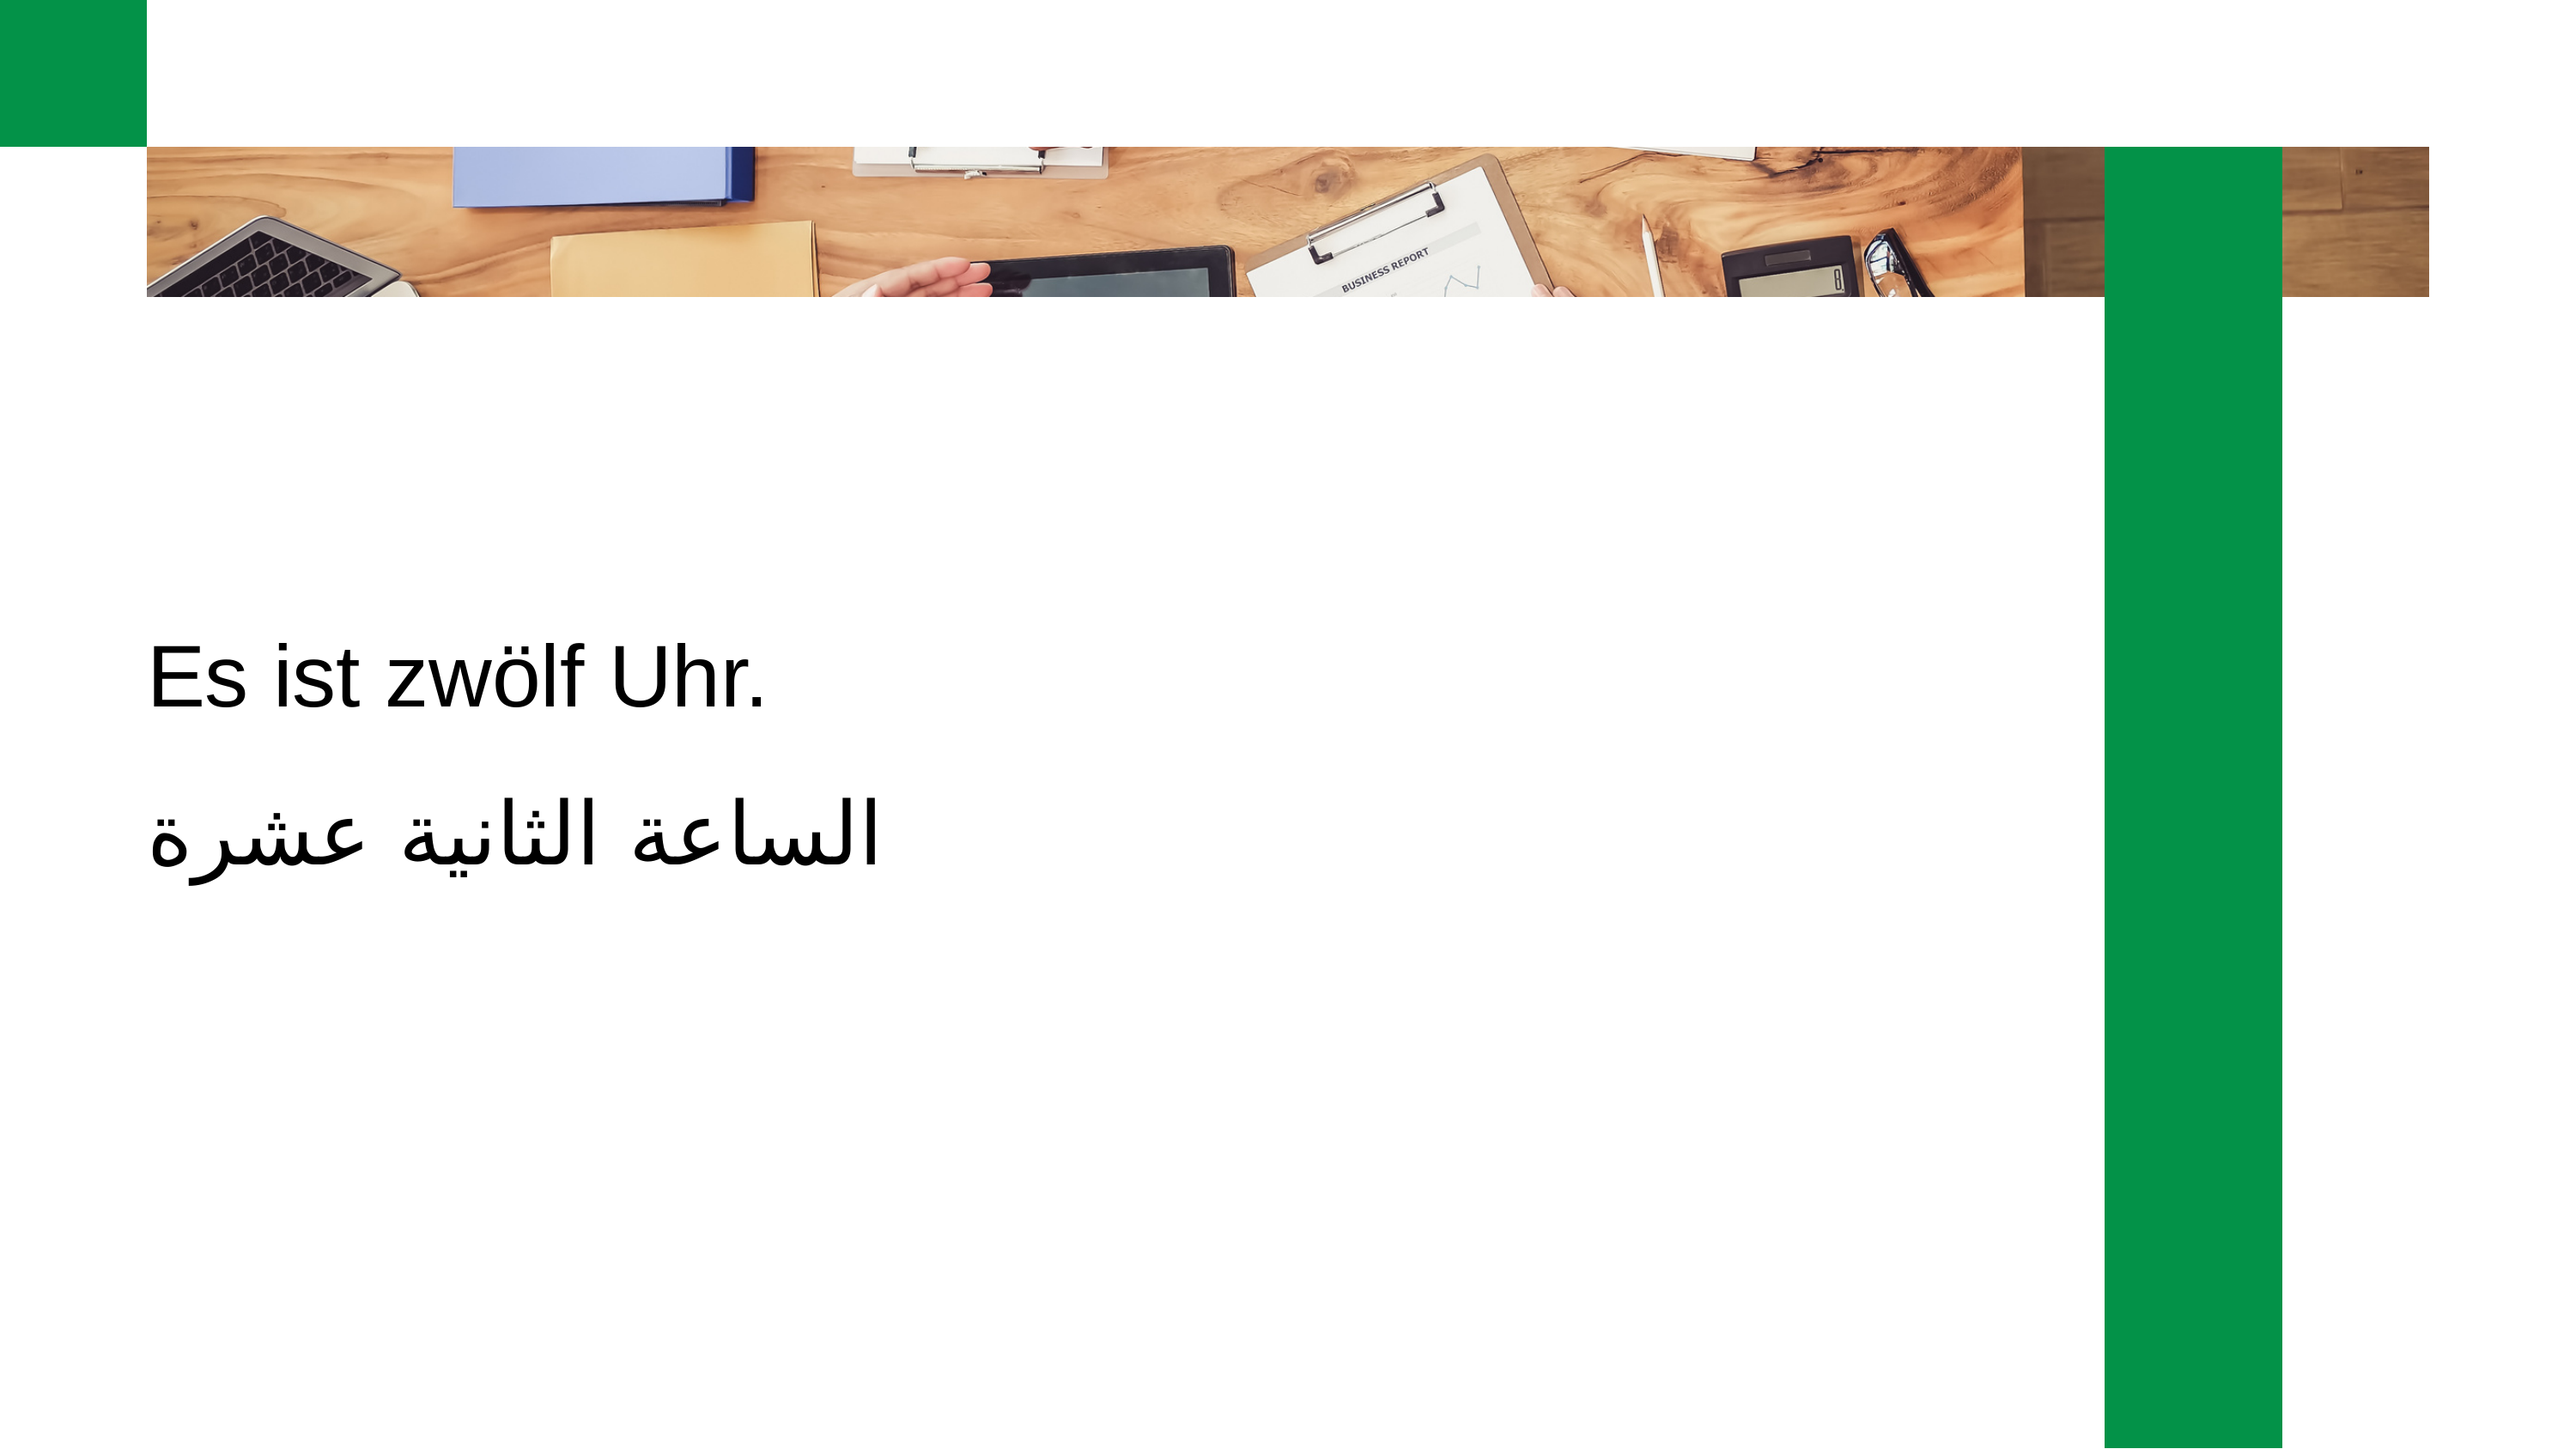

Es ist zwölf Uhr.
الساعة الثانية عشرة